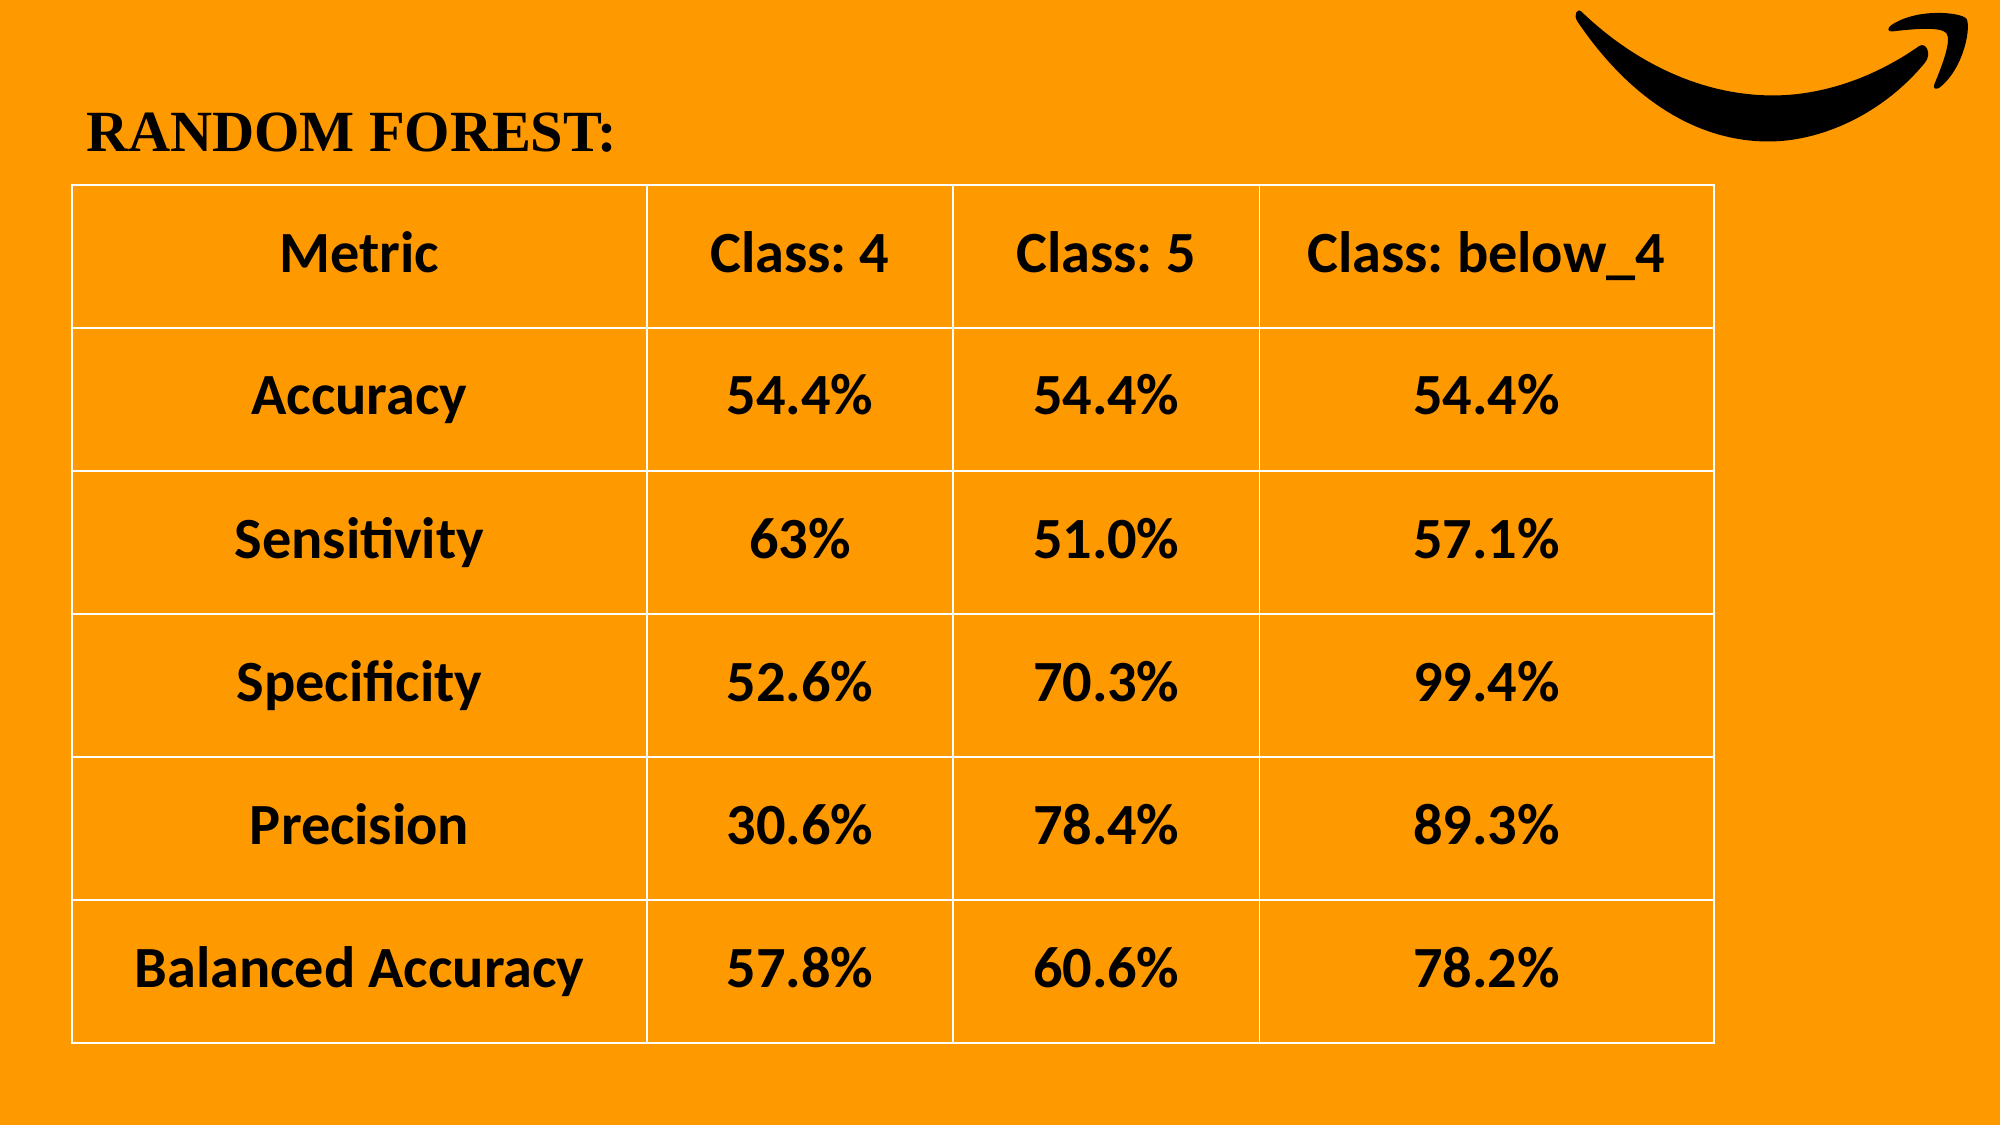

RANDOM FOREST:
| Metric | Class: 4 | Class: 5 | Class: below\_4 |
| --- | --- | --- | --- |
| Accuracy | 54.4% | 54.4% | 54.4% |
| Sensitivity | 63% | 51.0% | 57.1% |
| Specificity | 52.6% | 70.3% | 99.4% |
| Precision | 30.6% | 78.4% | 89.3% |
| Balanced Accuracy | 57.8% | 60.6% | 78.2% |